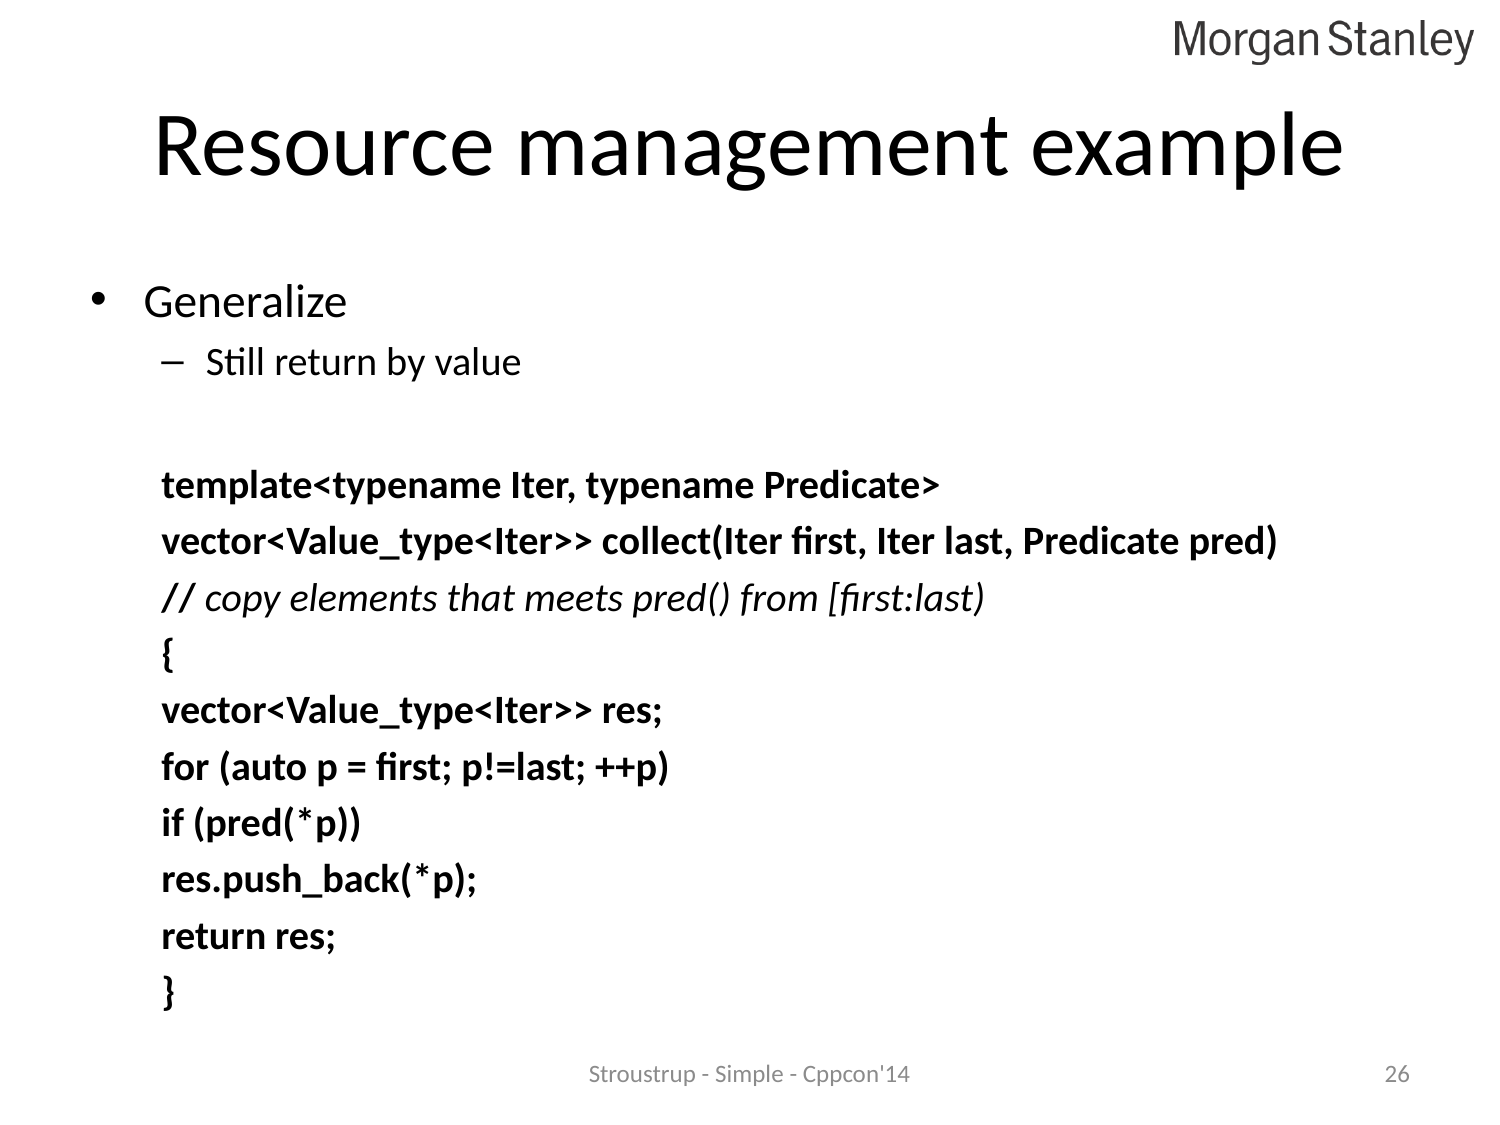

# Resource management example
Generalize
Still return by value

template<typename Iter, typename Predicate>
vector<Value_type<Iter>> collect(Iter first, Iter last, Predicate pred)
	// copy elements that meets pred() from [first:last)
{
	vector<Value_type<Iter>> res;
	for (auto p = first; p!=last; ++p)
		if (pred(*p))
			res.push_back(*p);
	return res;
}
Stroustrup - Simple - Cppcon'14
26